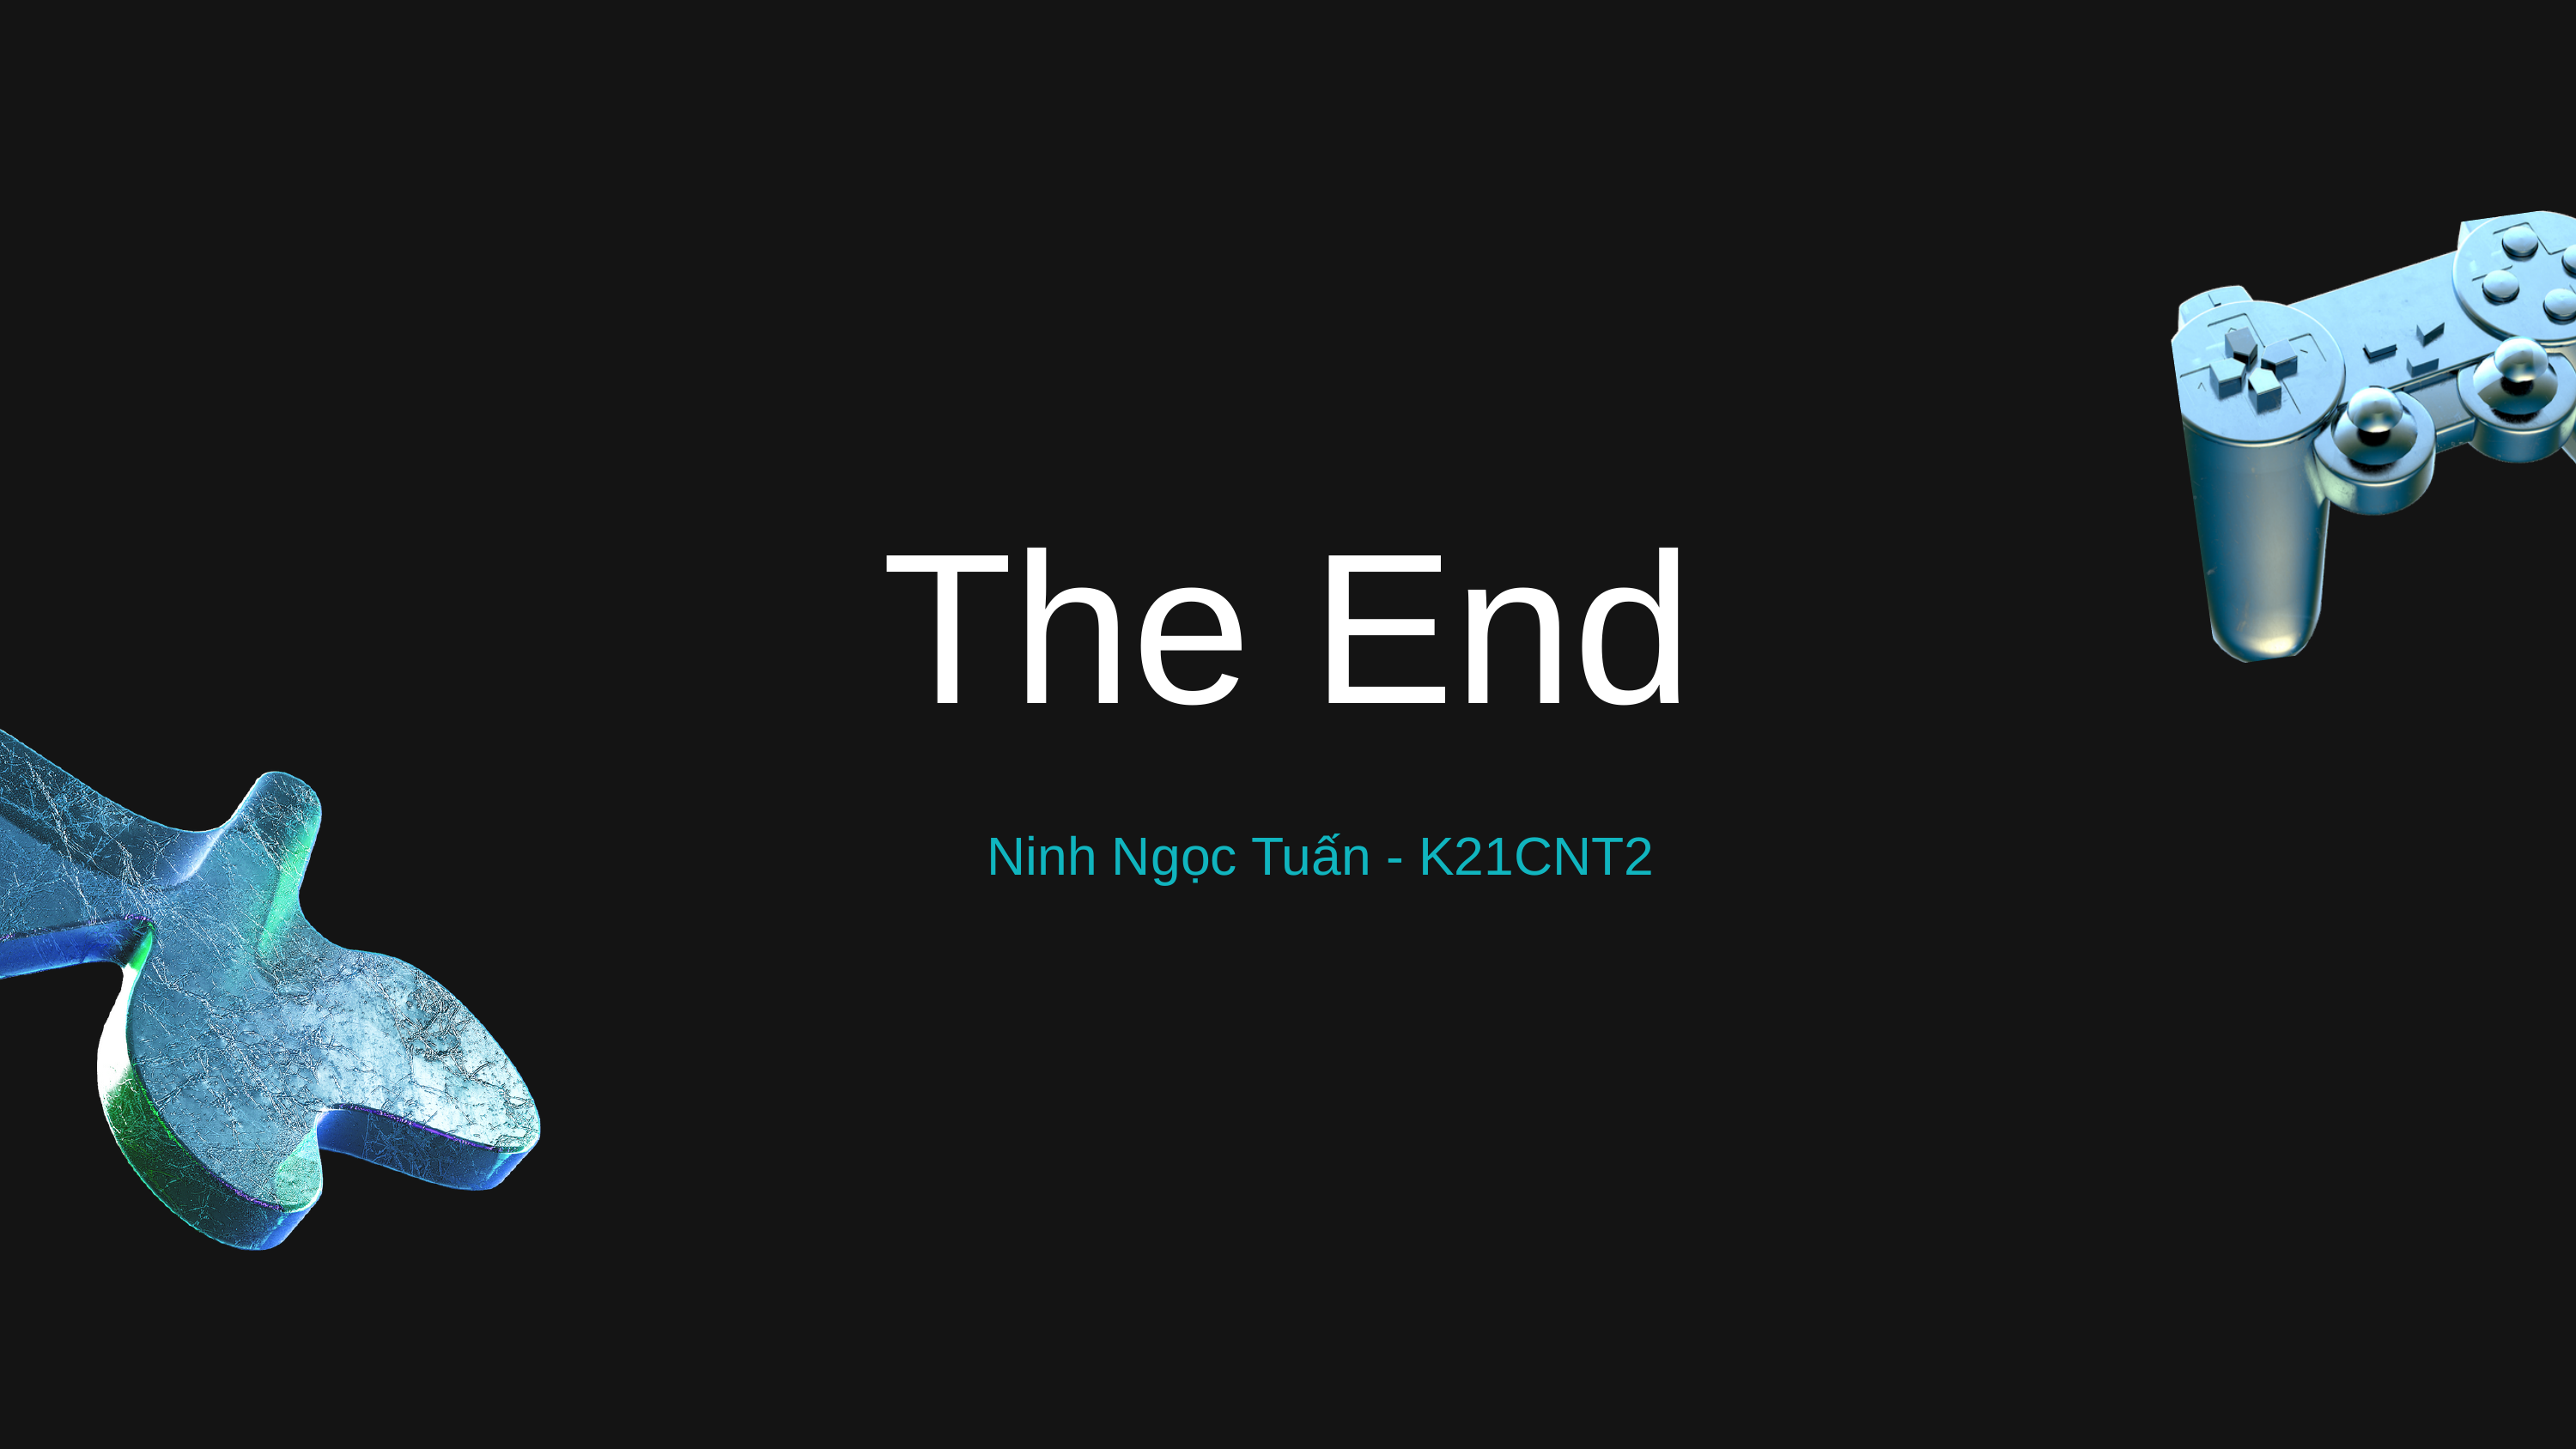

The End

Ninh Ngọc Tuấn - K21CNT2